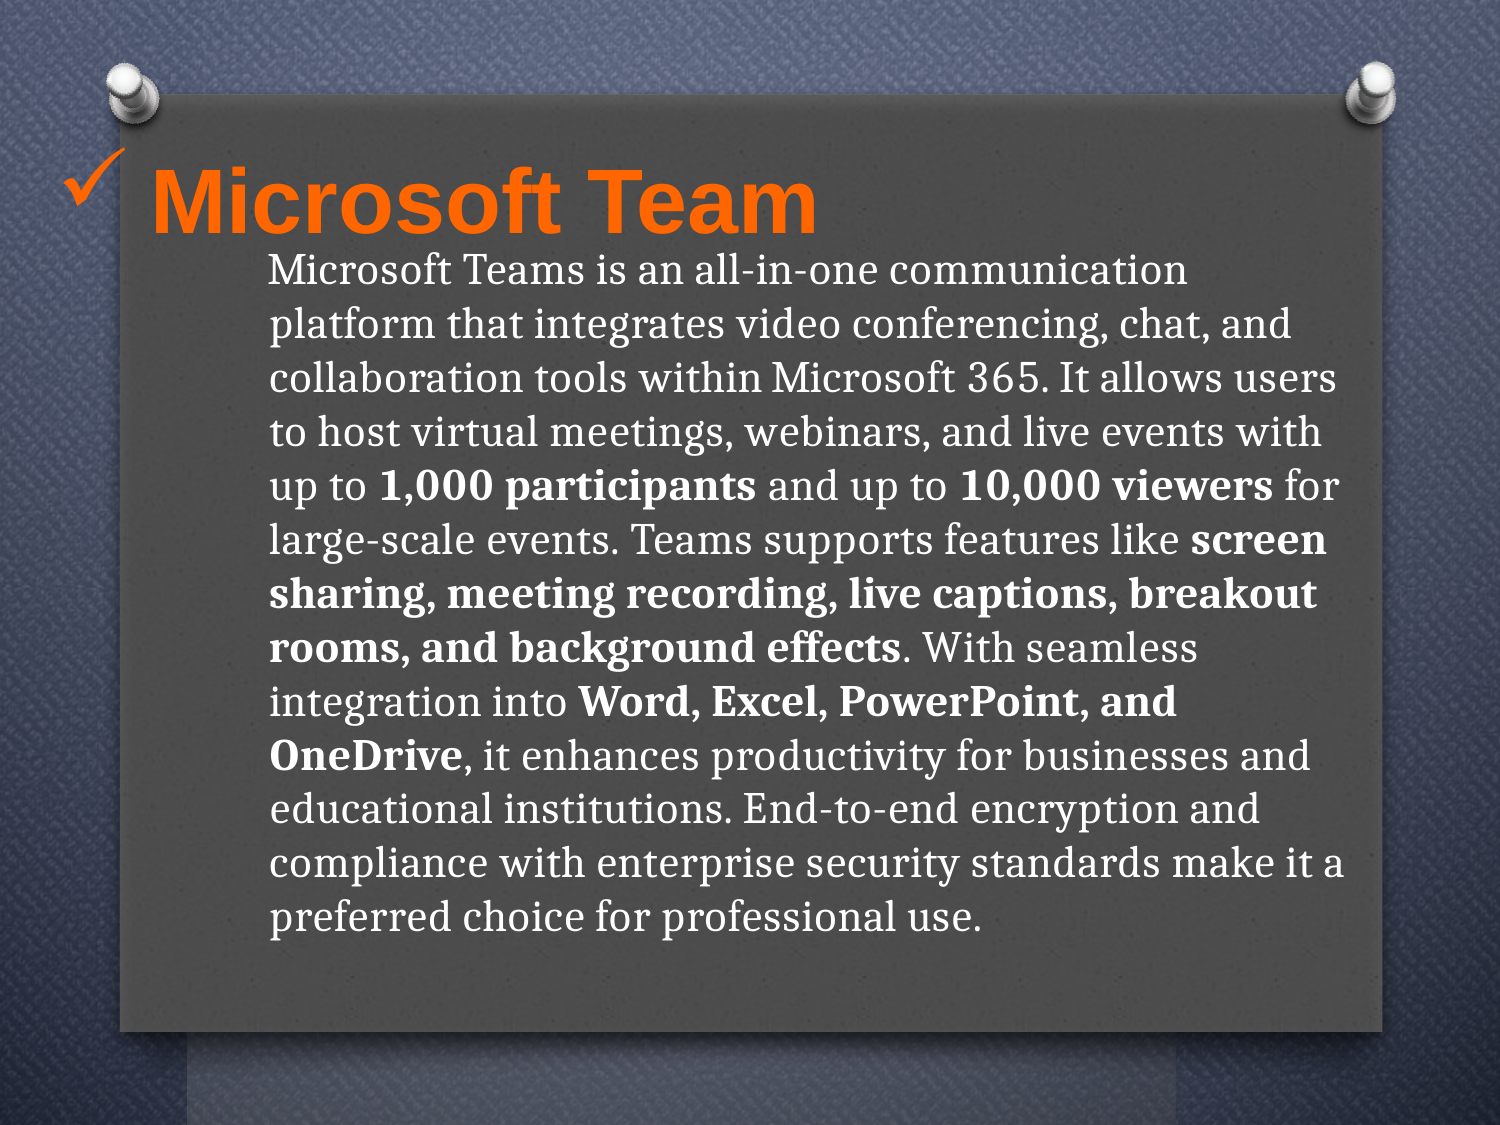

# Microsoft Team
Microsoft Teams is an all-in-one communication platform that integrates video conferencing, chat, and collaboration tools within Microsoft 365. It allows users to host virtual meetings, webinars, and live events with up to 1,000 participants and up to 10,000 viewers for large-scale events. Teams supports features like screen sharing, meeting recording, live captions, breakout rooms, and background effects. With seamless integration into Word, Excel, PowerPoint, and OneDrive, it enhances productivity for businesses and educational institutions. End-to-end encryption and compliance with enterprise security standards make it a preferred choice for professional use.